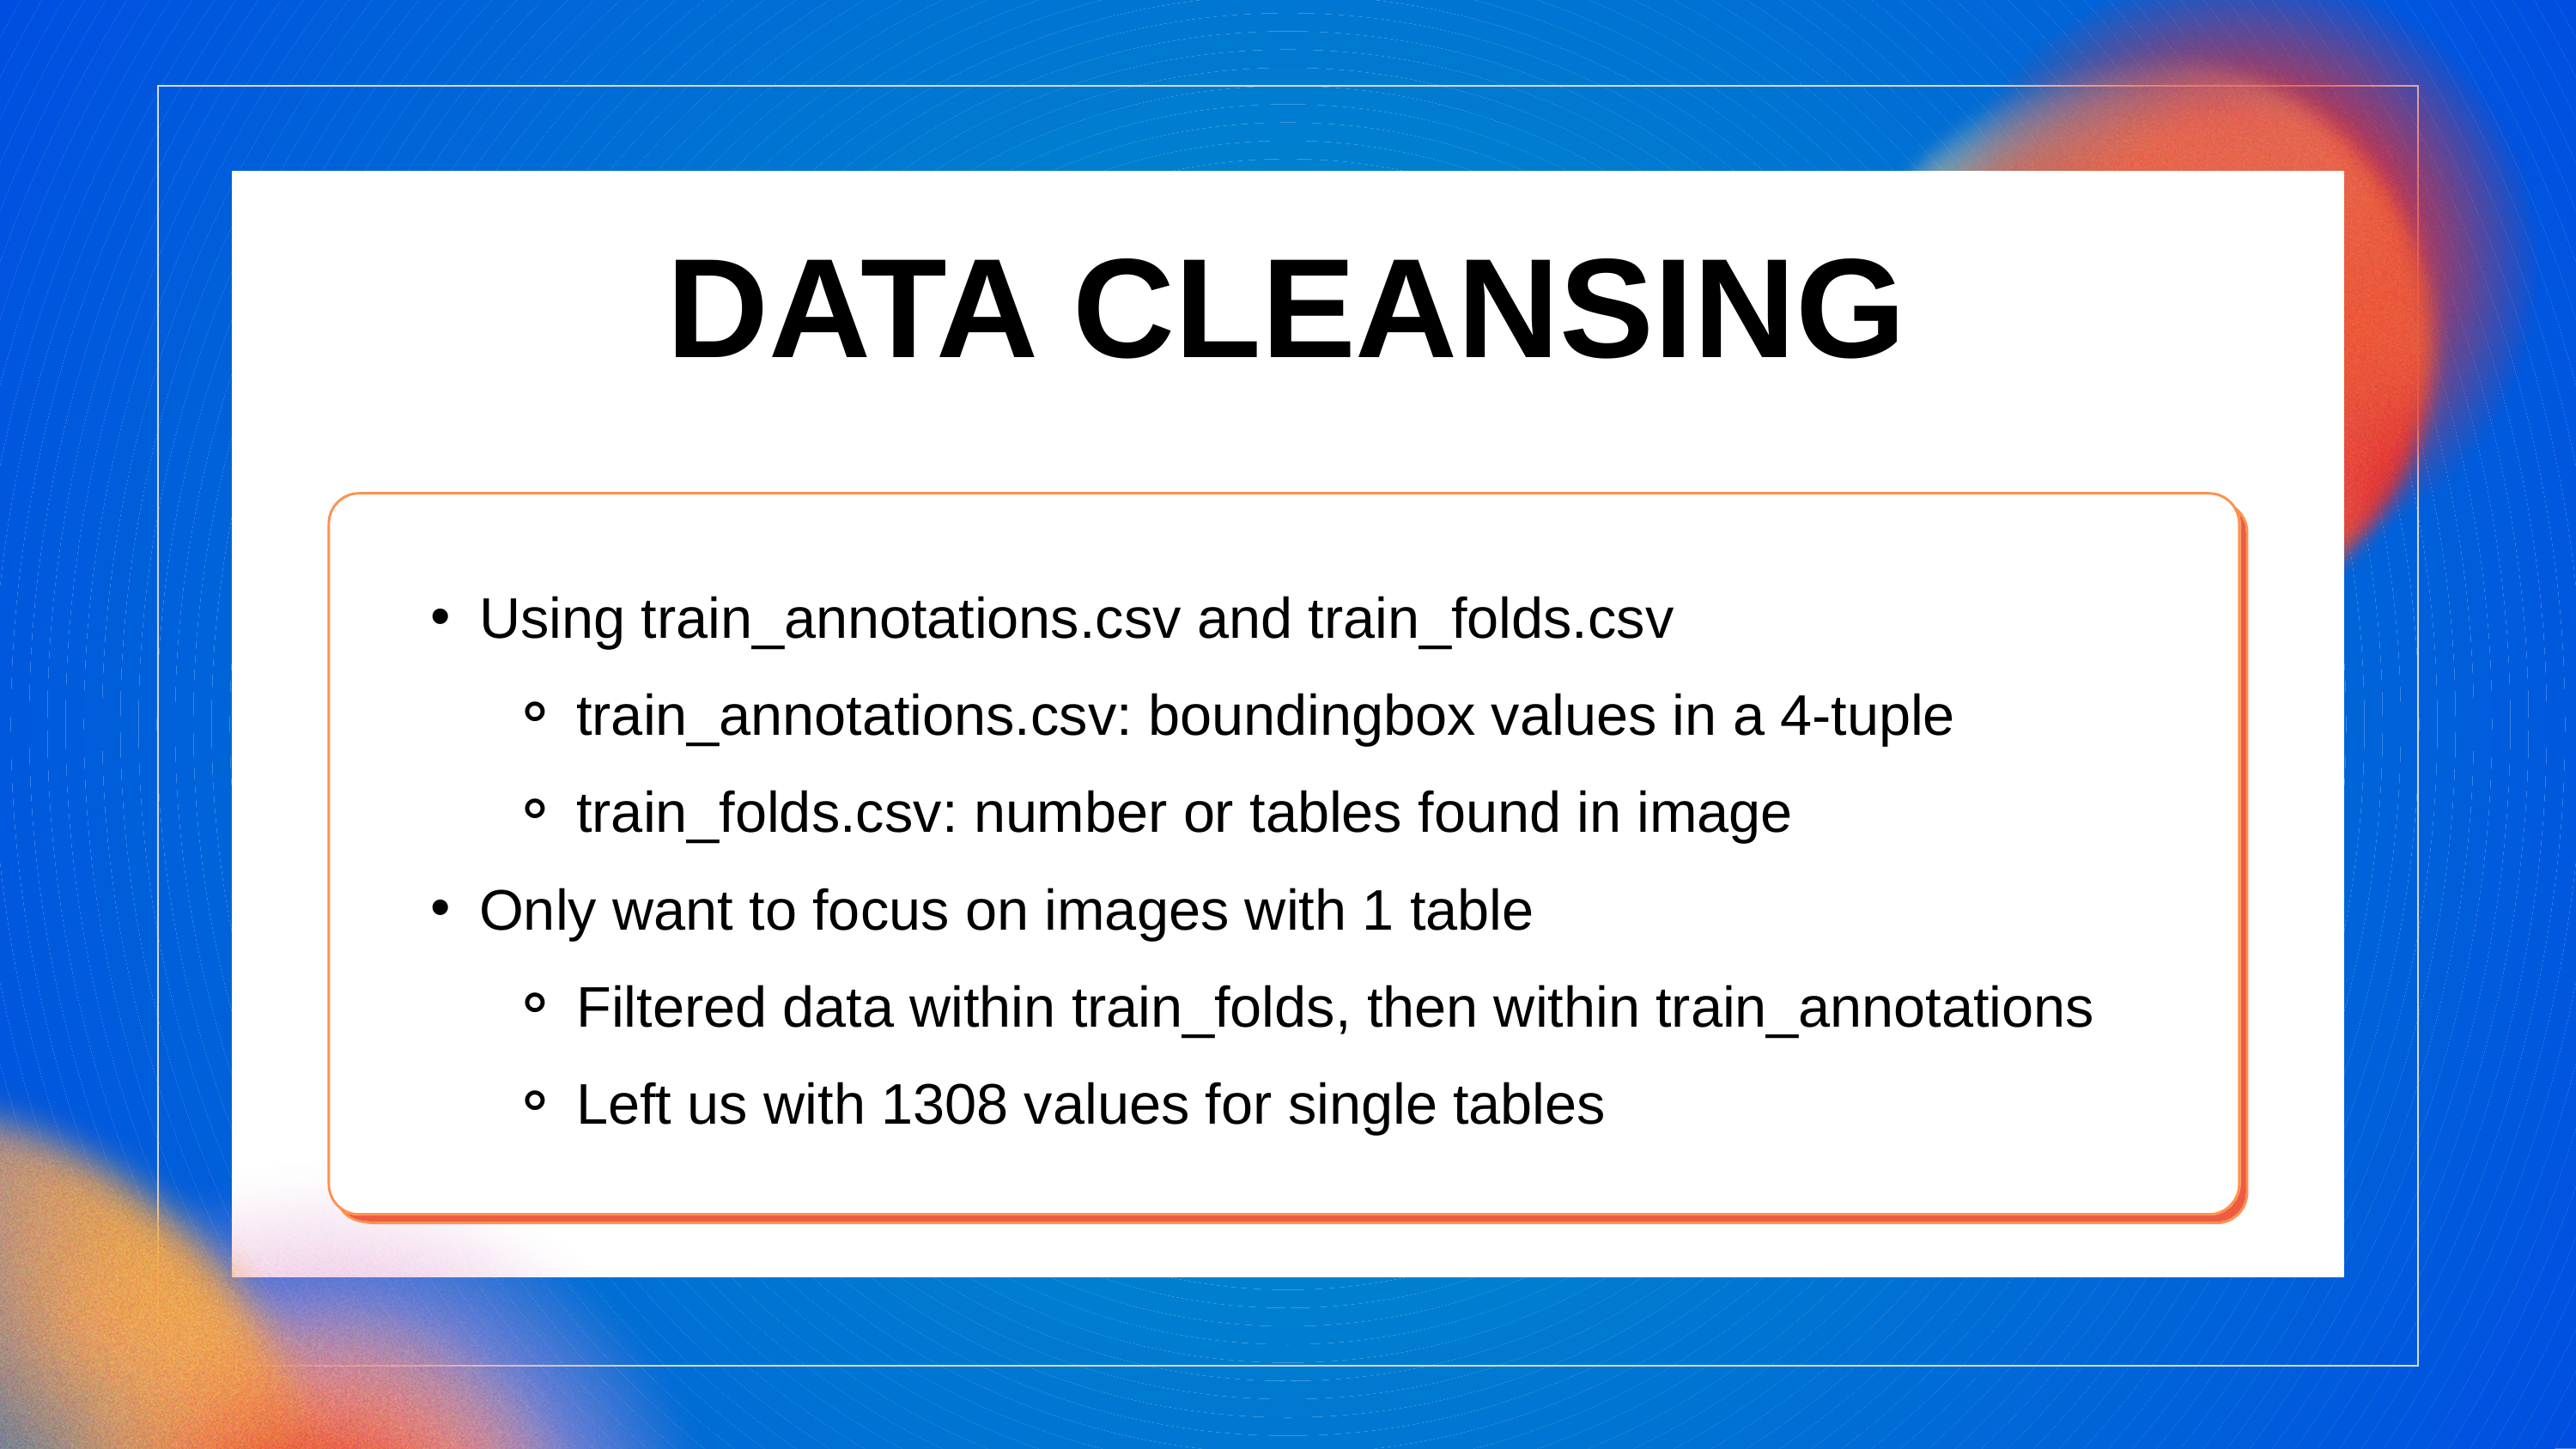

DATA CLEANSING

Using train_annotations.csv and train_folds.csv
train_annotations.csv: boundingbox values in a 4-tuple
train_folds.csv: number or tables found in image
Only want to focus on images with 1 table
Filtered data within train_folds, then within train_annotations
Left us with 1308 values for single tables